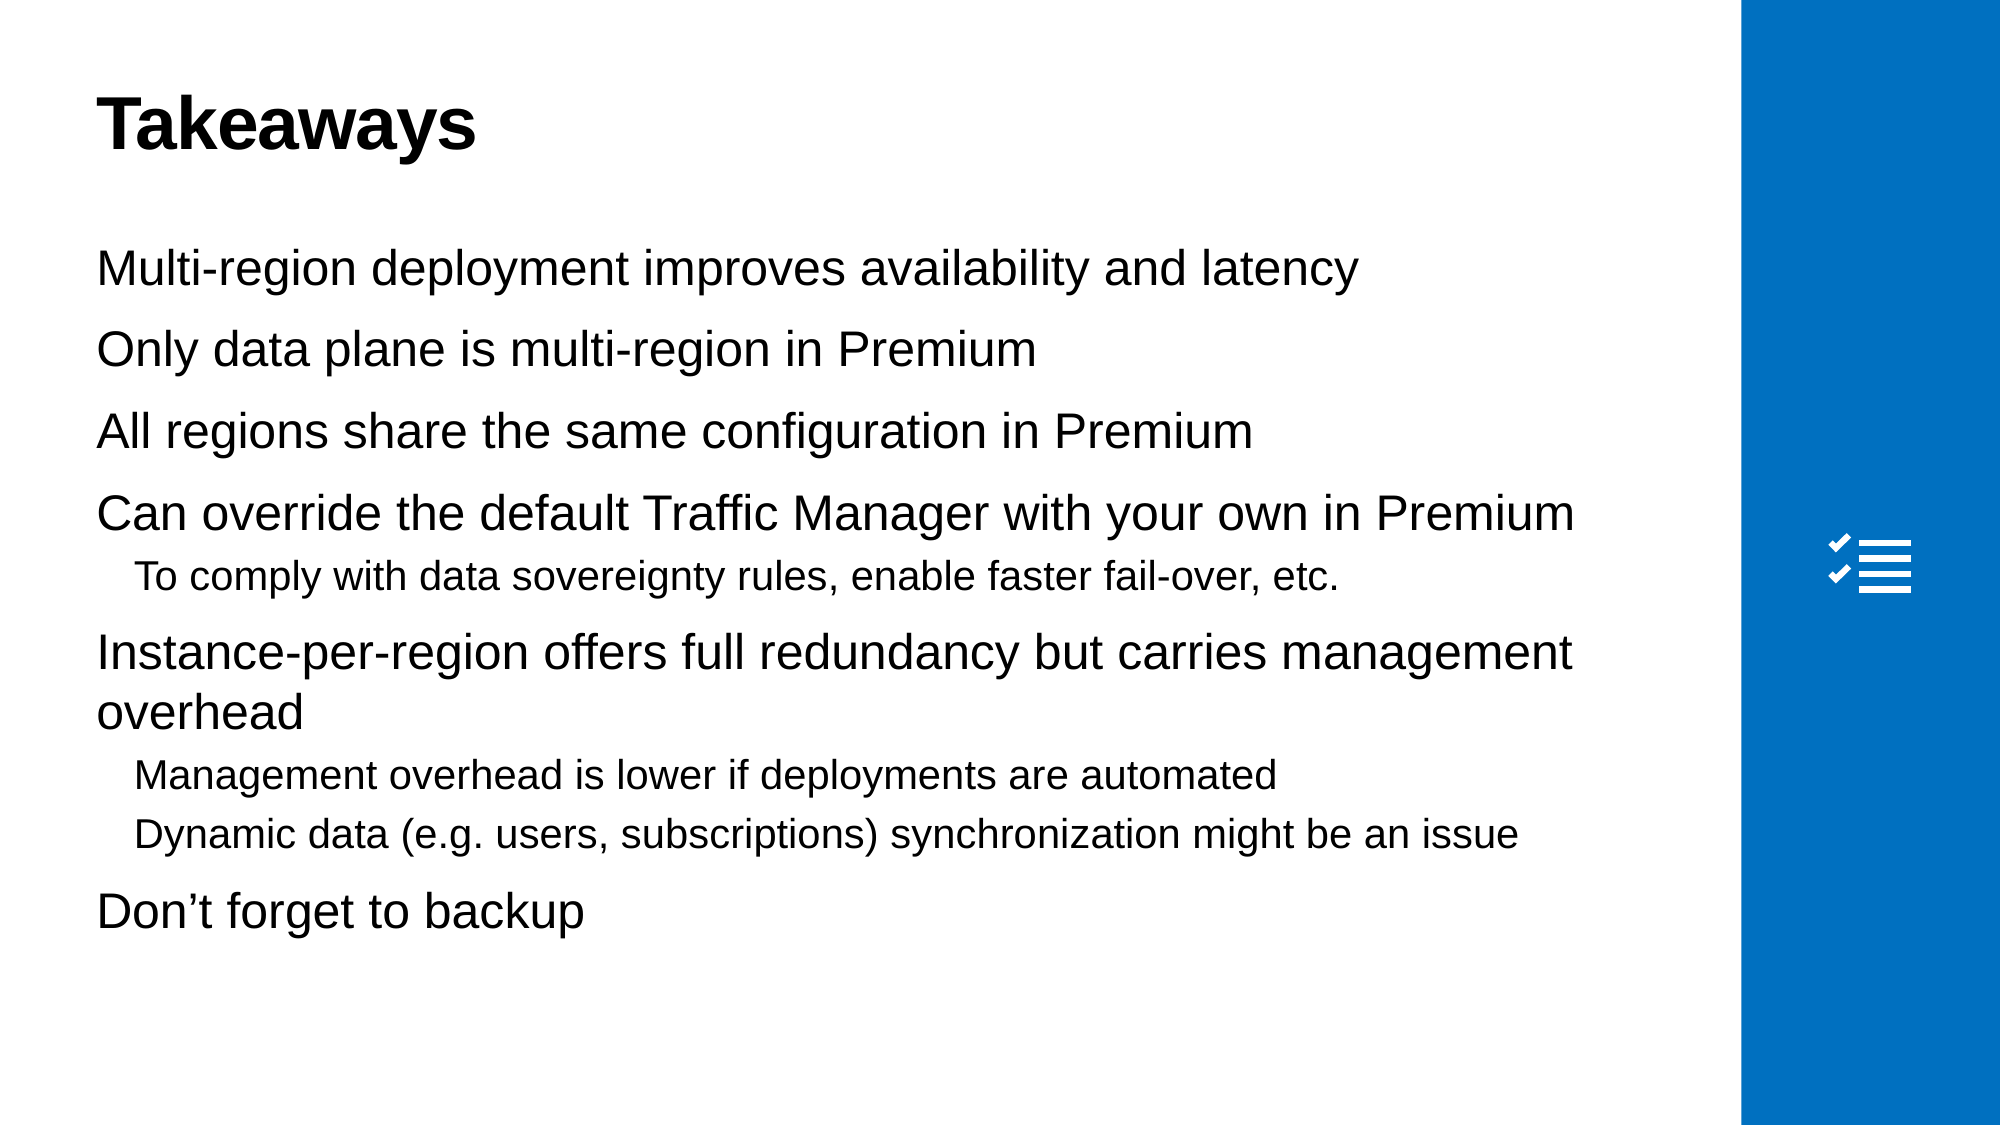

# Takeaways
Multi-region deployment improves availability and latency

Only data plane is multi-region in Premium

All regions share the same configuration in Premium

Can override the default Traffic Manager with your own in Premium
To comply with data sovereignty rules, enable faster fail-over, etc.

Instance-per-region offers full redundancy but carries management overhead
Management overhead is lower if deployments are automated
Dynamic data (e.g. users, subscriptions) synchronization might be an issue

Don’t forget to backup